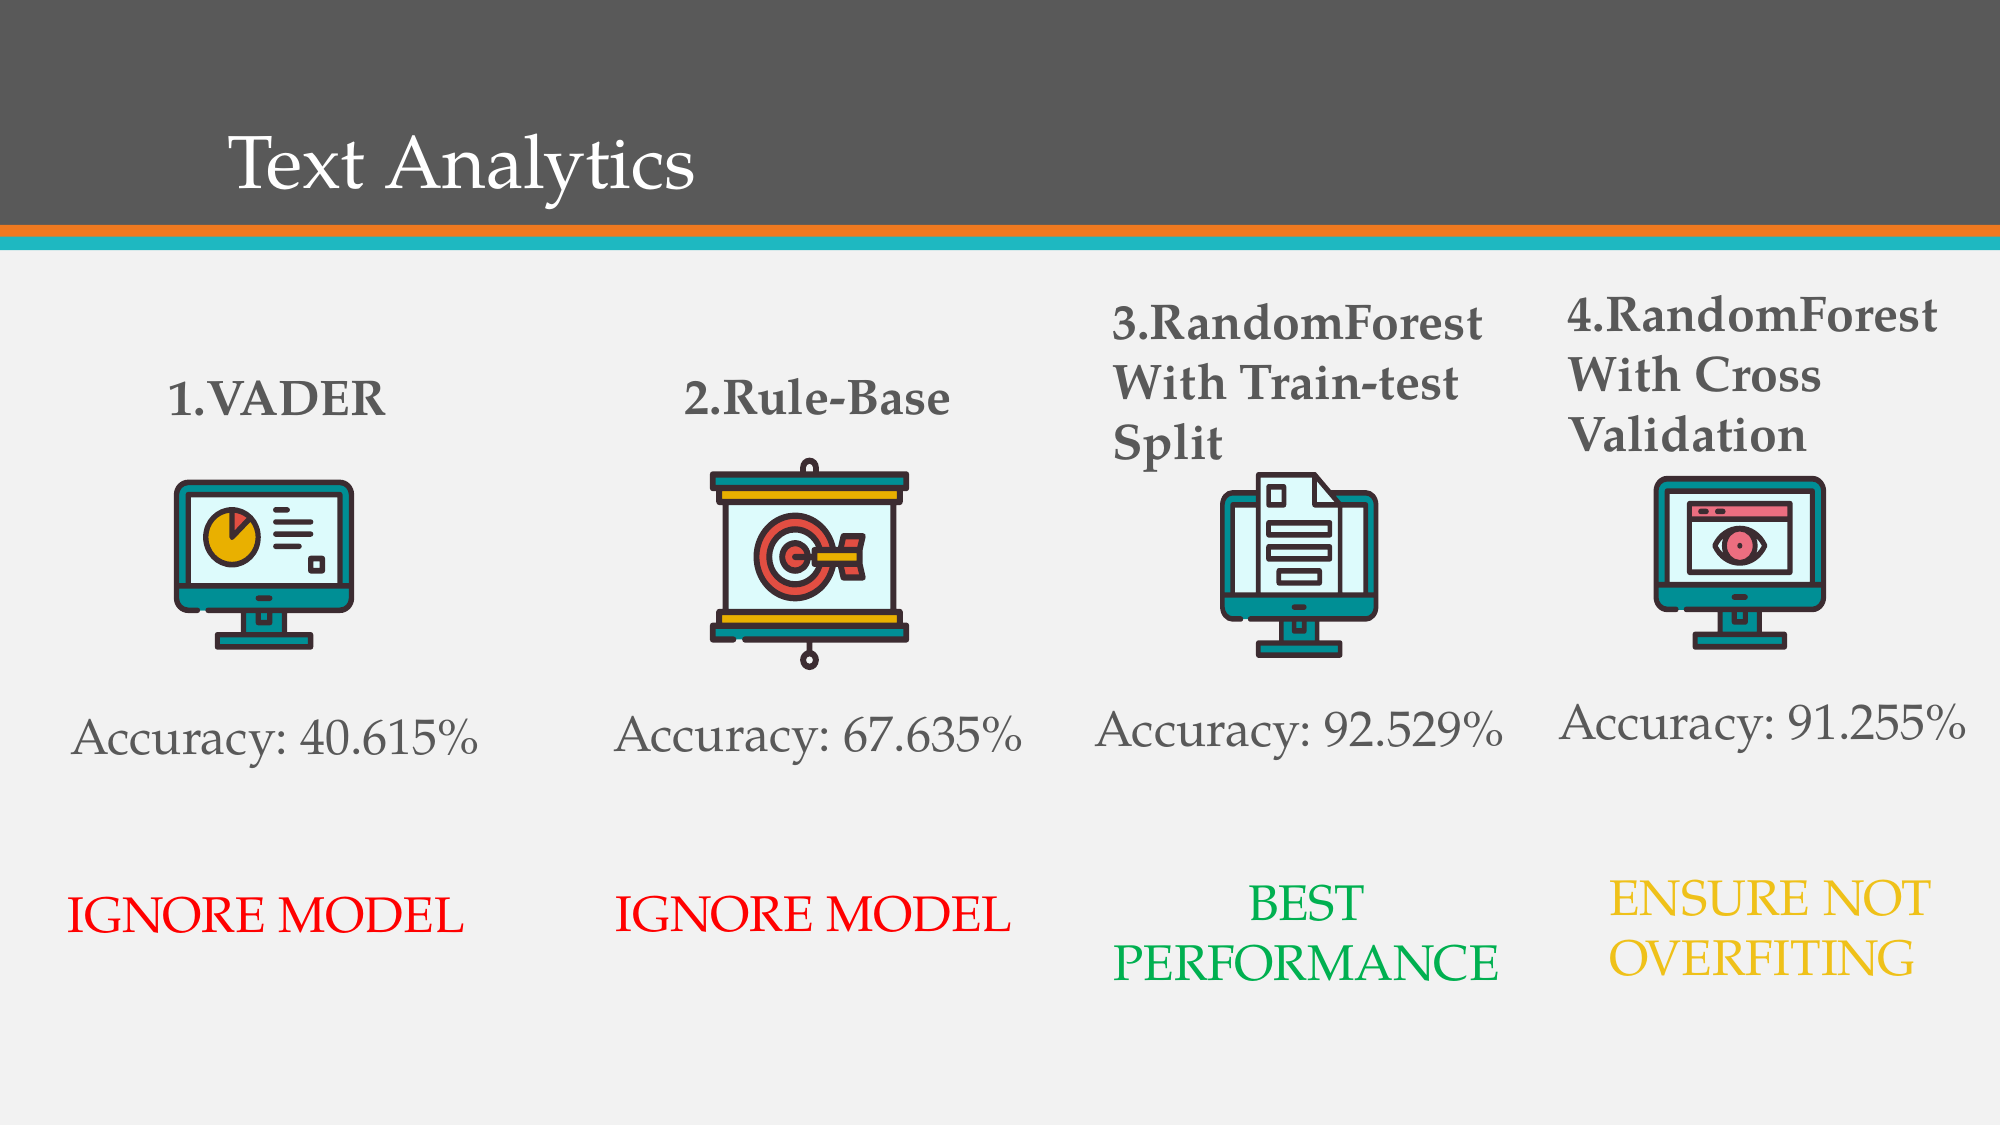

# Text Analytics
4.RandomForest
With Cross Validation
3.RandomForest
With Train-test Split
2.Rule-Base
1.VADER

Accuracy: 91.255%
Accuracy: 92.529%
Accuracy: 67.635%
Accuracy: 40.615%
ENSURE NOT OVERFITING
BEST PERFORMANCE
IGNORE MODEL
IGNORE MODEL